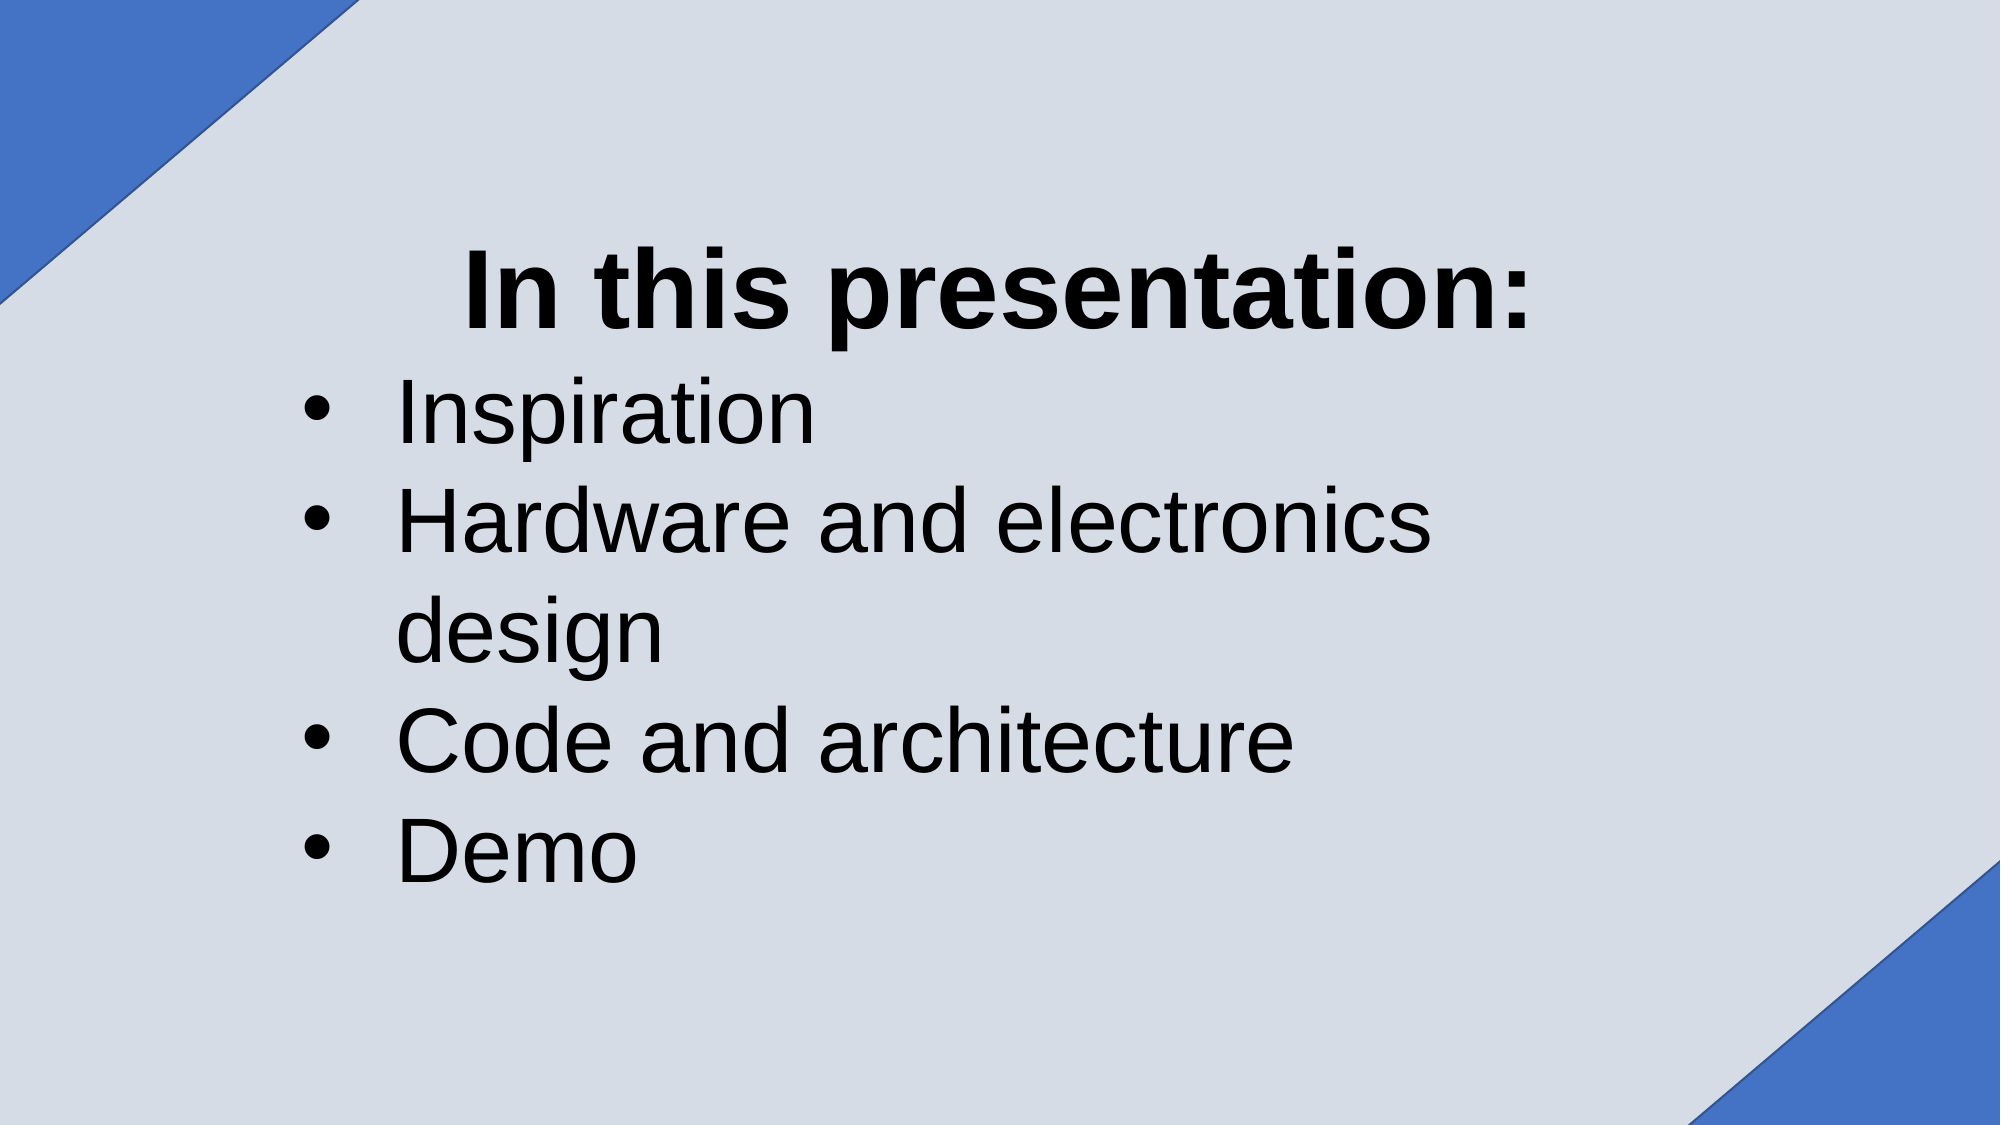

Smart alarm

In this presentation:
Inspiration
Hardware and electronics design
Code and architecture
Demo
Цветомир Стайков
2 курс КН
1MI0800469

clock